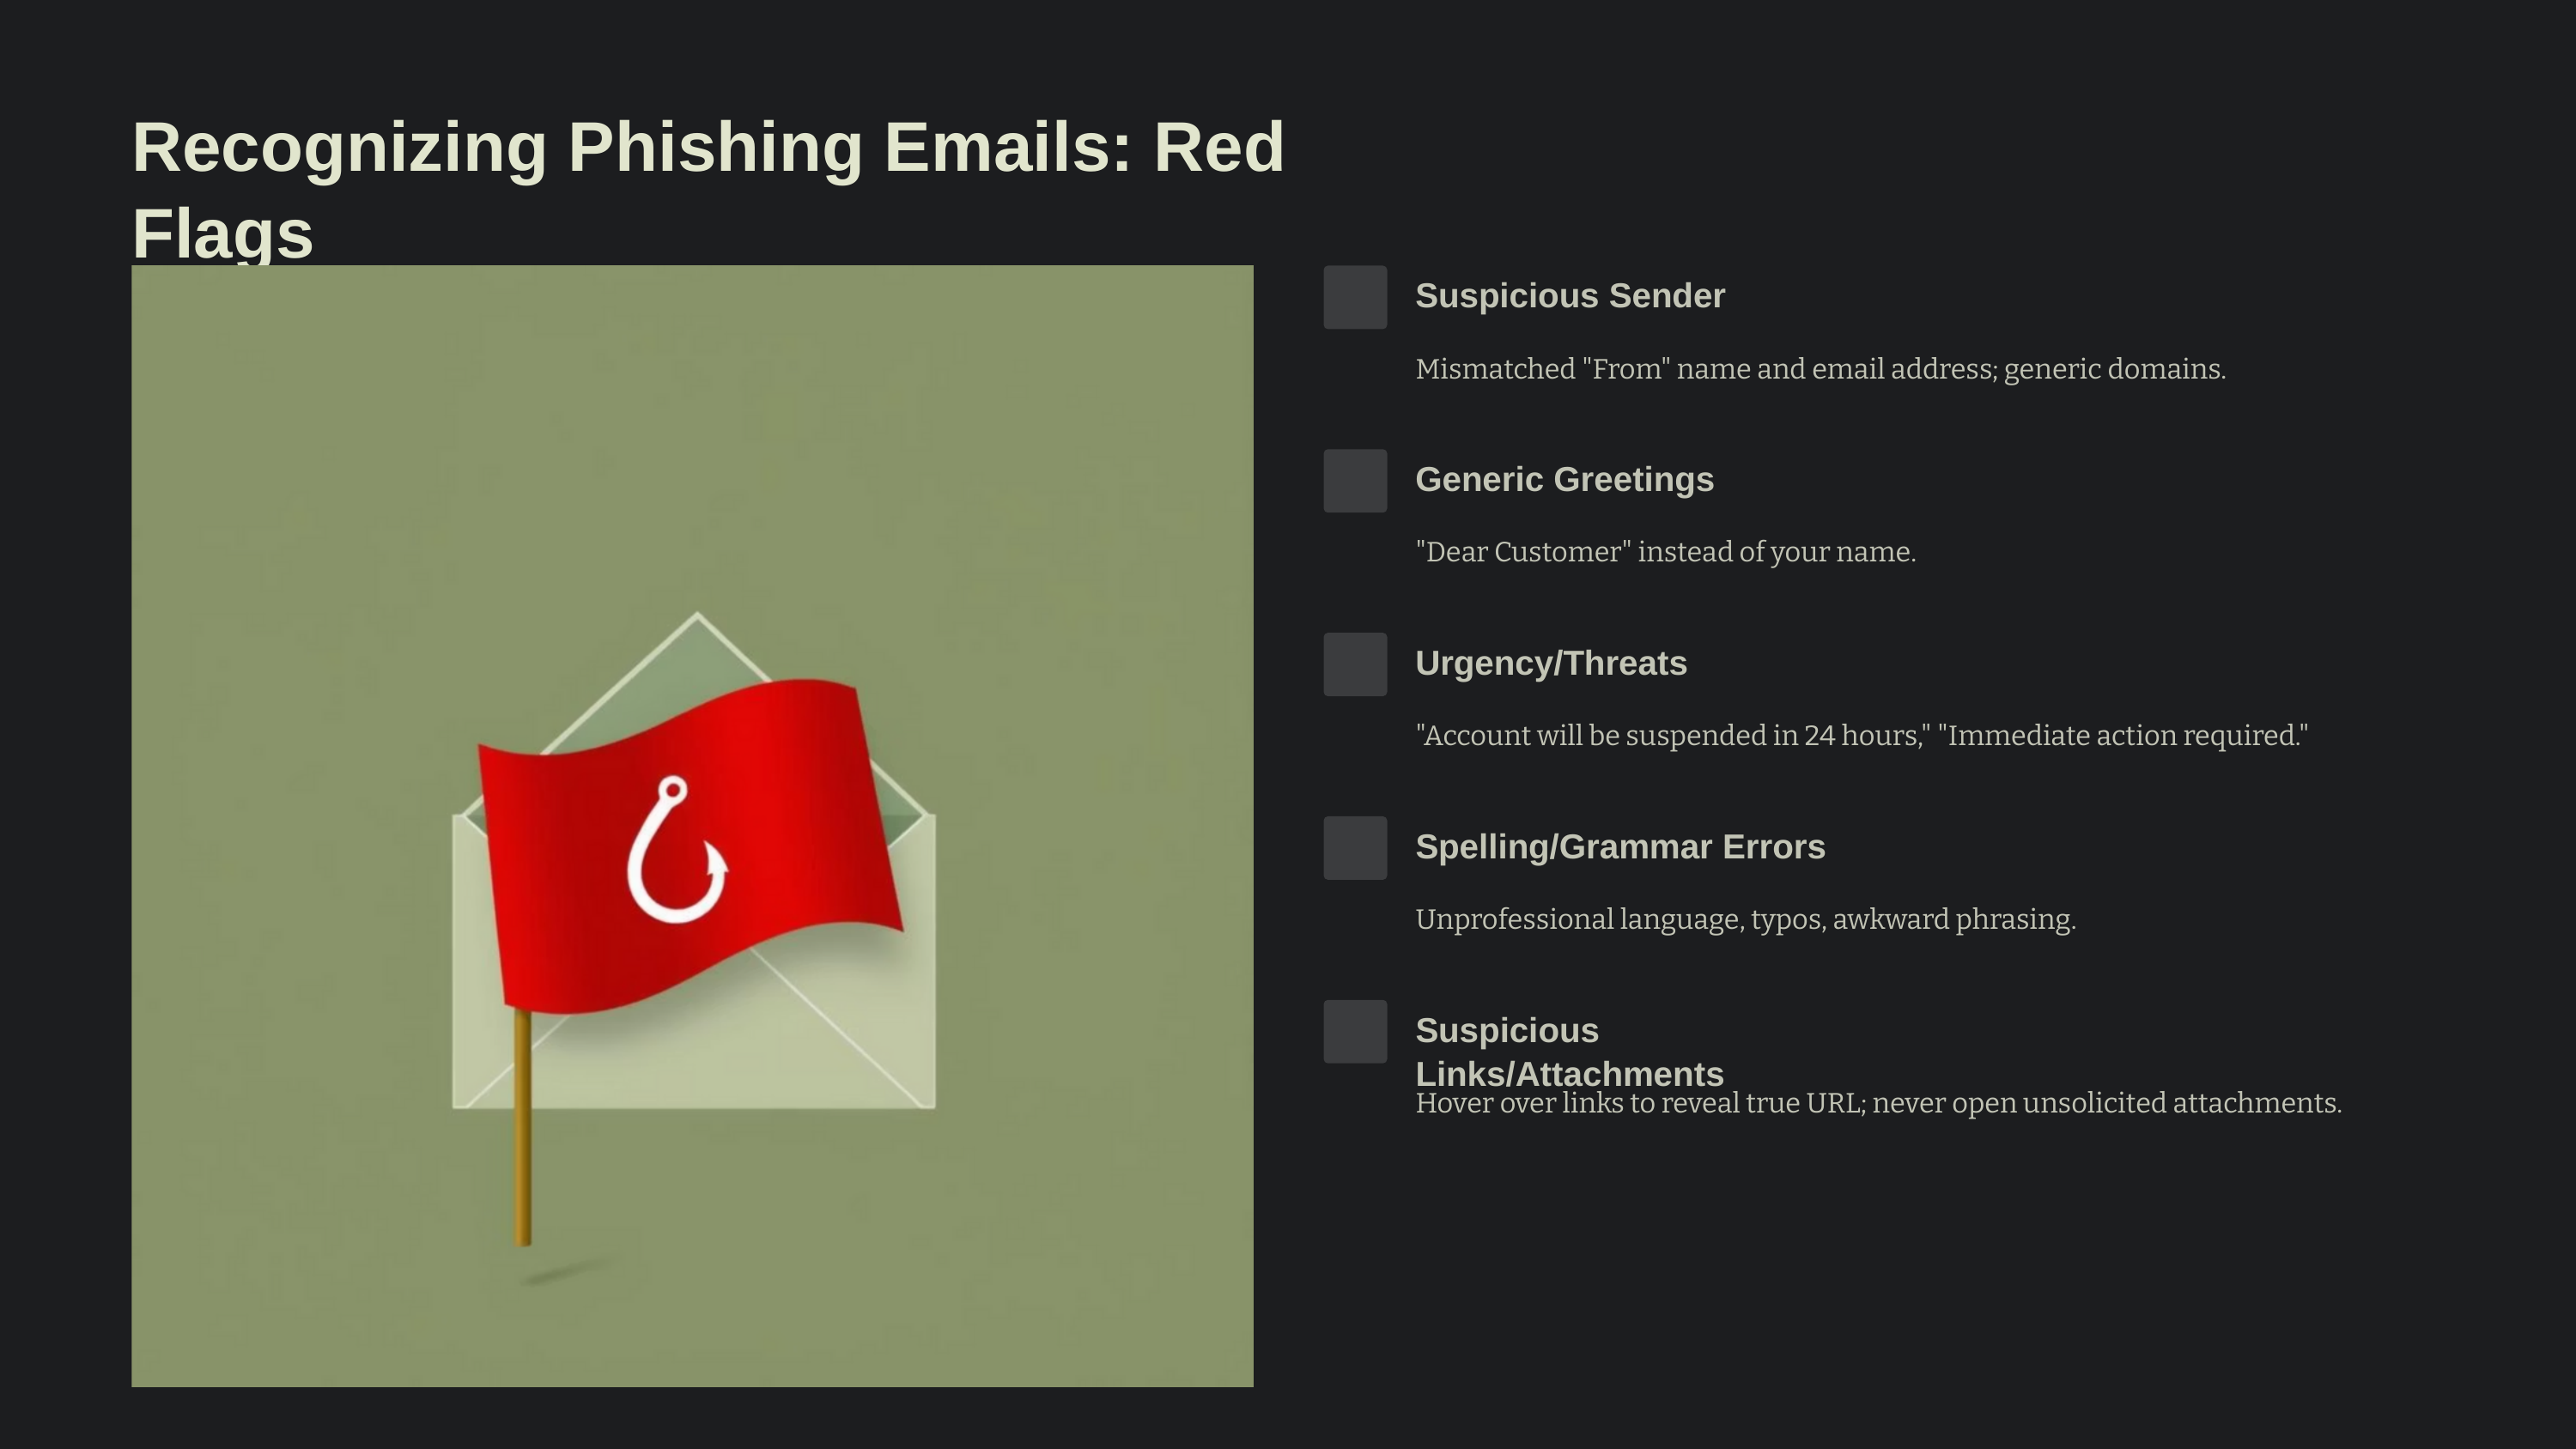

Recognizing Phishing Emails: Red Flags

Suspicious Sender
Mismatched "From" name and email address; generic domains.

Generic Greetings
"Dear Customer" instead of your name.

Urgency/Threats
"Account will be suspended in 24 hours," "Immediate action required."

Spelling/Grammar Errors
Unprofessional language, typos, awkward phrasing.

Suspicious Links/Attachments
Hover over links to reveal true URL; never open unsolicited attachments.